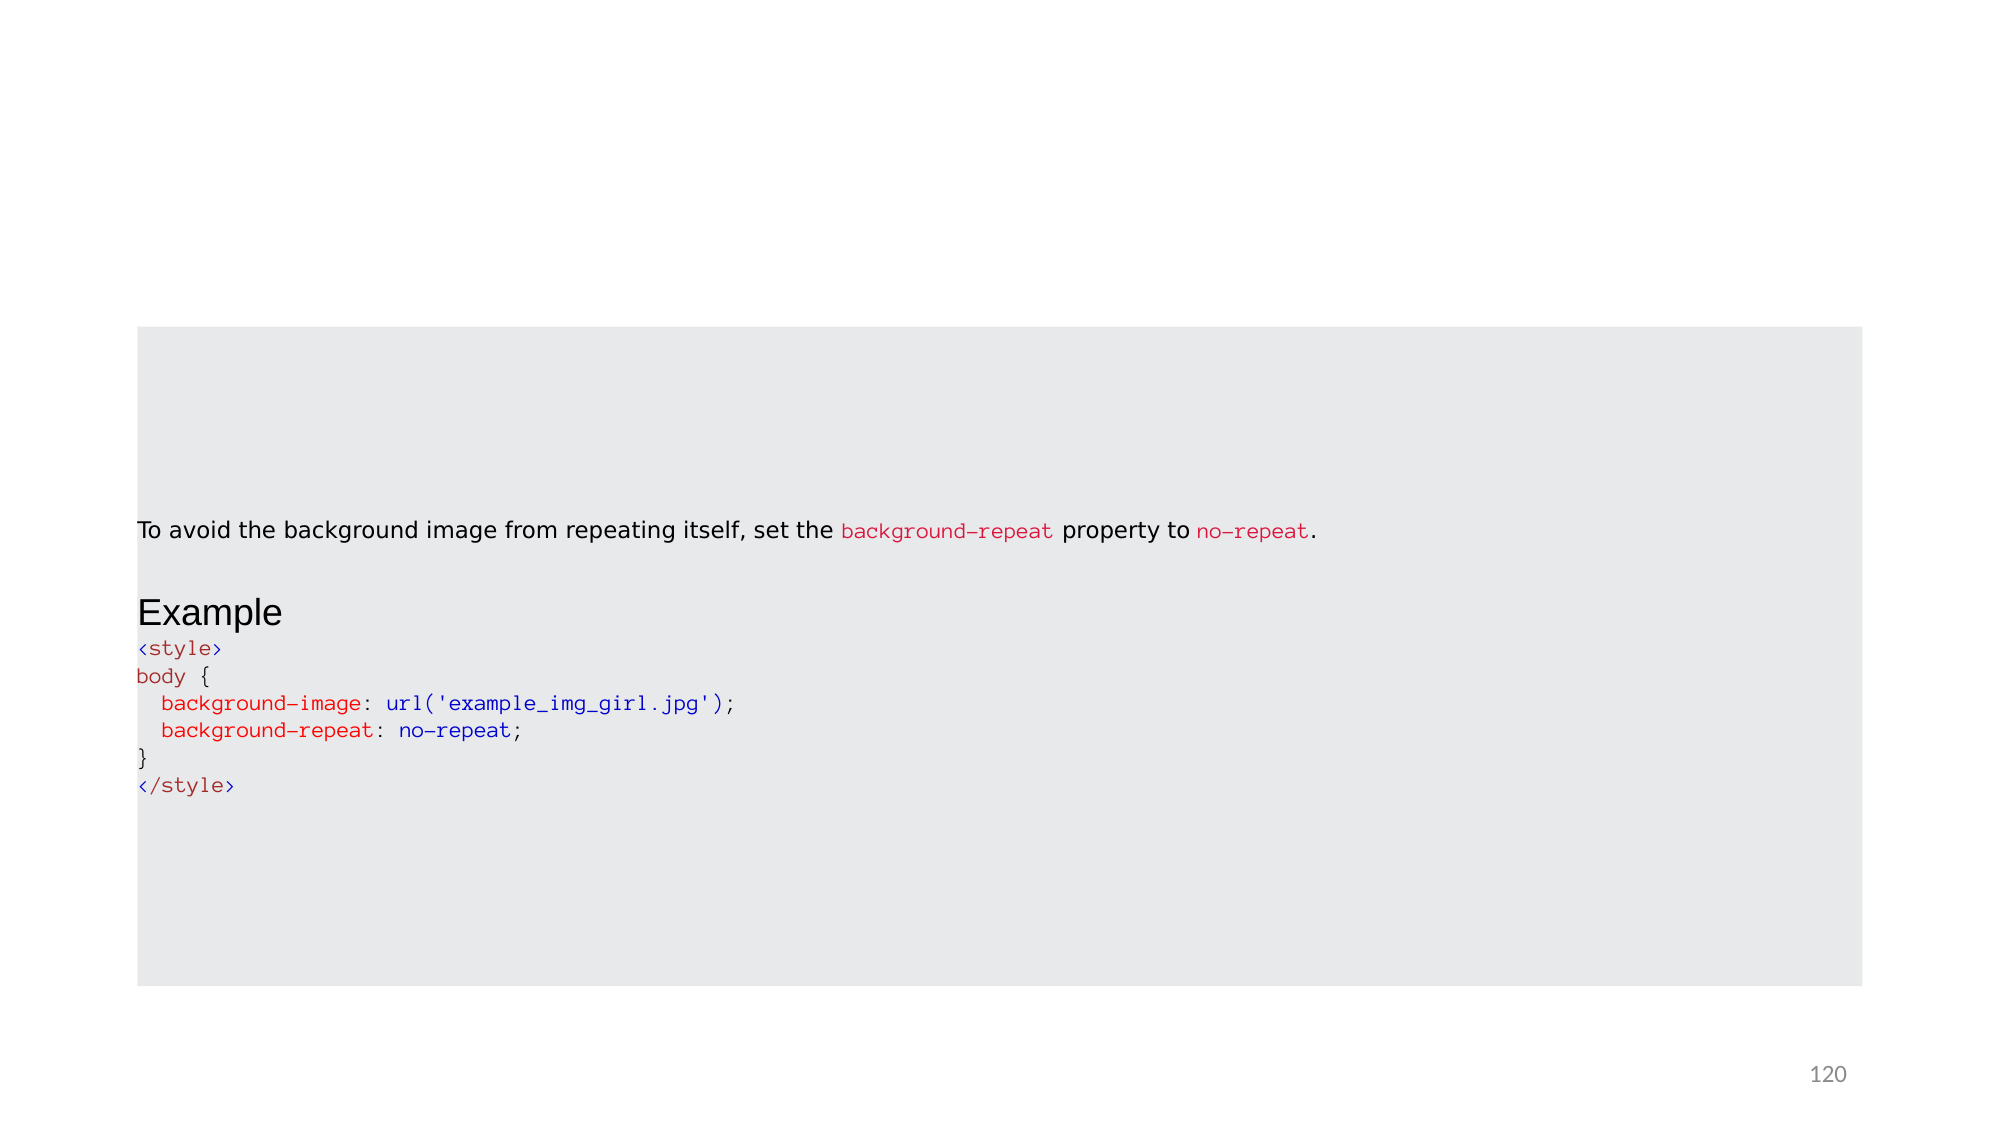

#
To avoid the background image from repeating itself, set the background-repeat property to no-repeat.

Example
<style>
body {
  background-image: url('example_img_girl.jpg');
  background-repeat: no-repeat;
}
</style>

120